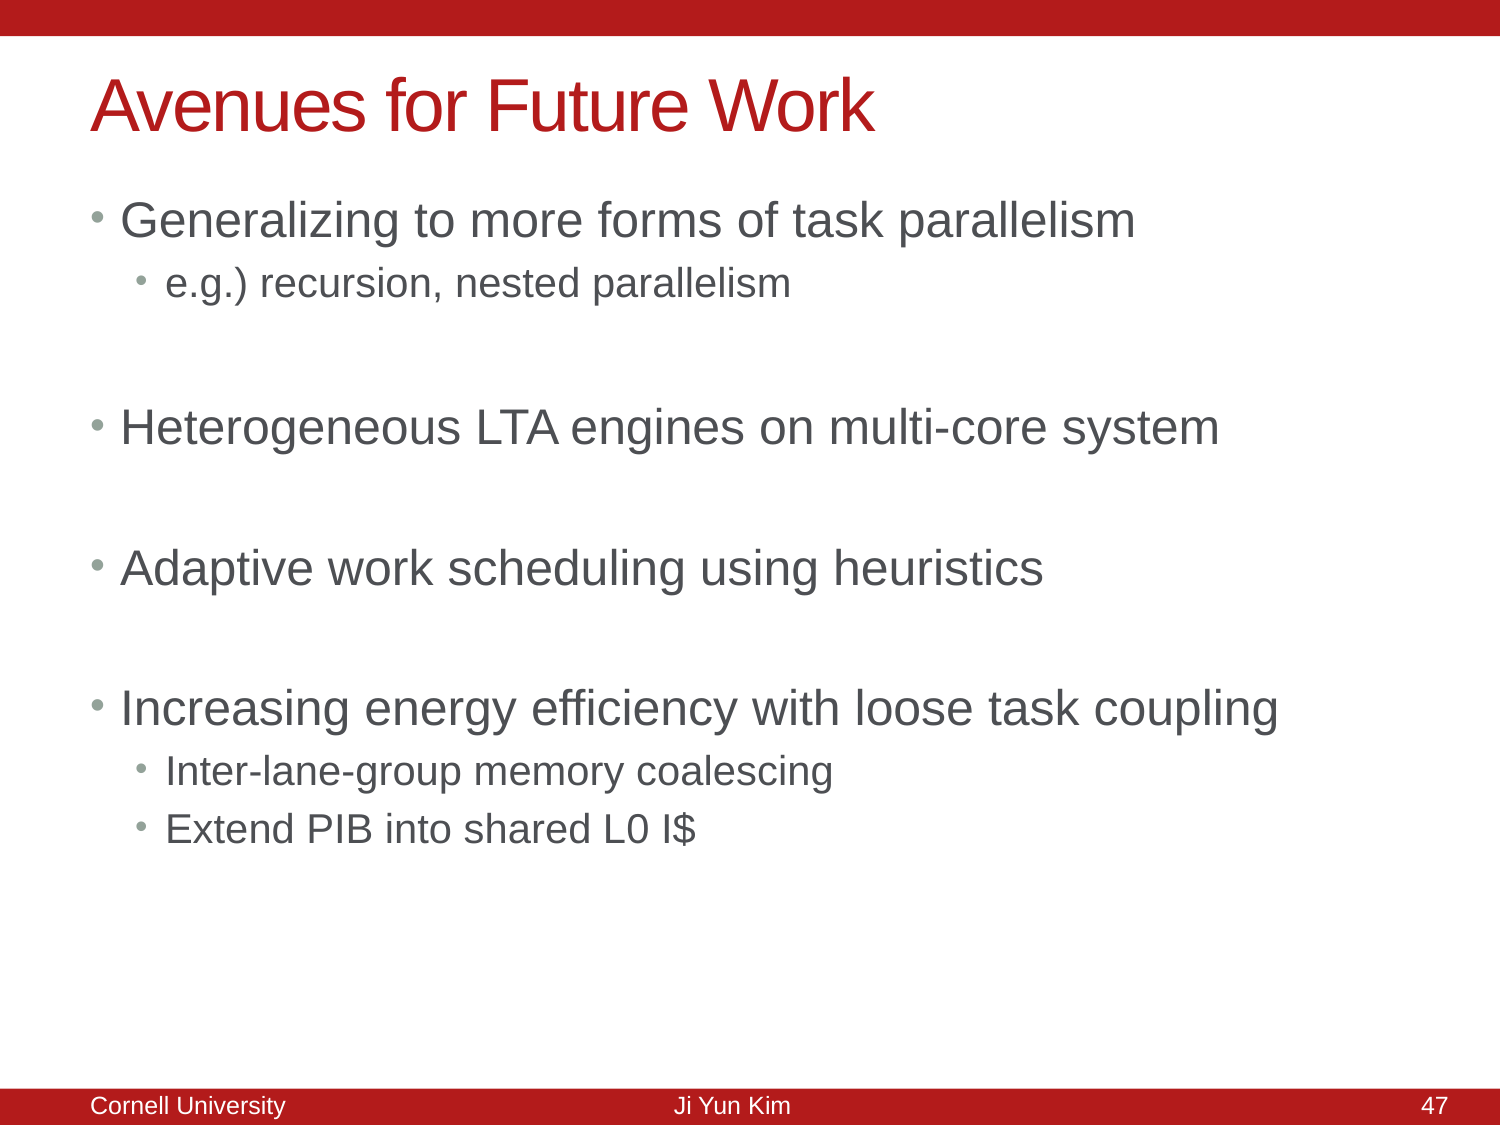

# Avenues for Future Work
Generalizing to more forms of task parallelism
e.g.) recursion, nested parallelism

Heterogeneous LTA engines on multi-core system

Adaptive work scheduling using heuristics

Increasing energy efficiency with loose task coupling
Inter-lane-group memory coalescing
Extend PIB into shared L0 I$
47